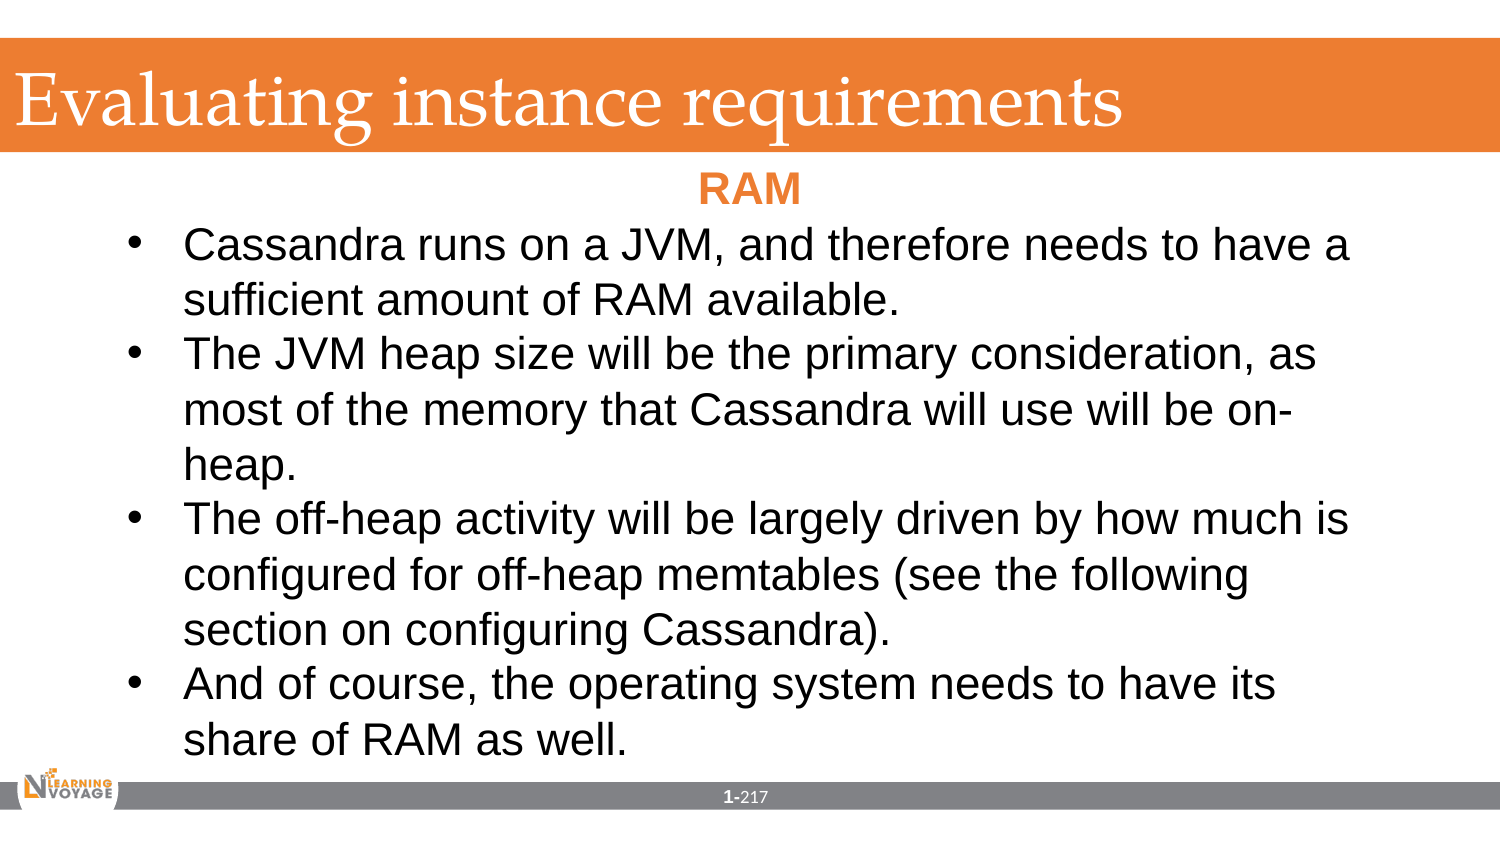

Evaluating instance requirements
RAM
Cassandra runs on a JVM, and therefore needs to have a sufficient amount of RAM available.
The JVM heap size will be the primary consideration, as most of the memory that Cassandra will use will be on-heap.
The off-heap activity will be largely driven by how much is configured for off-heap memtables (see the following section on configuring Cassandra).
And of course, the operating system needs to have its share of RAM as well.
1-217